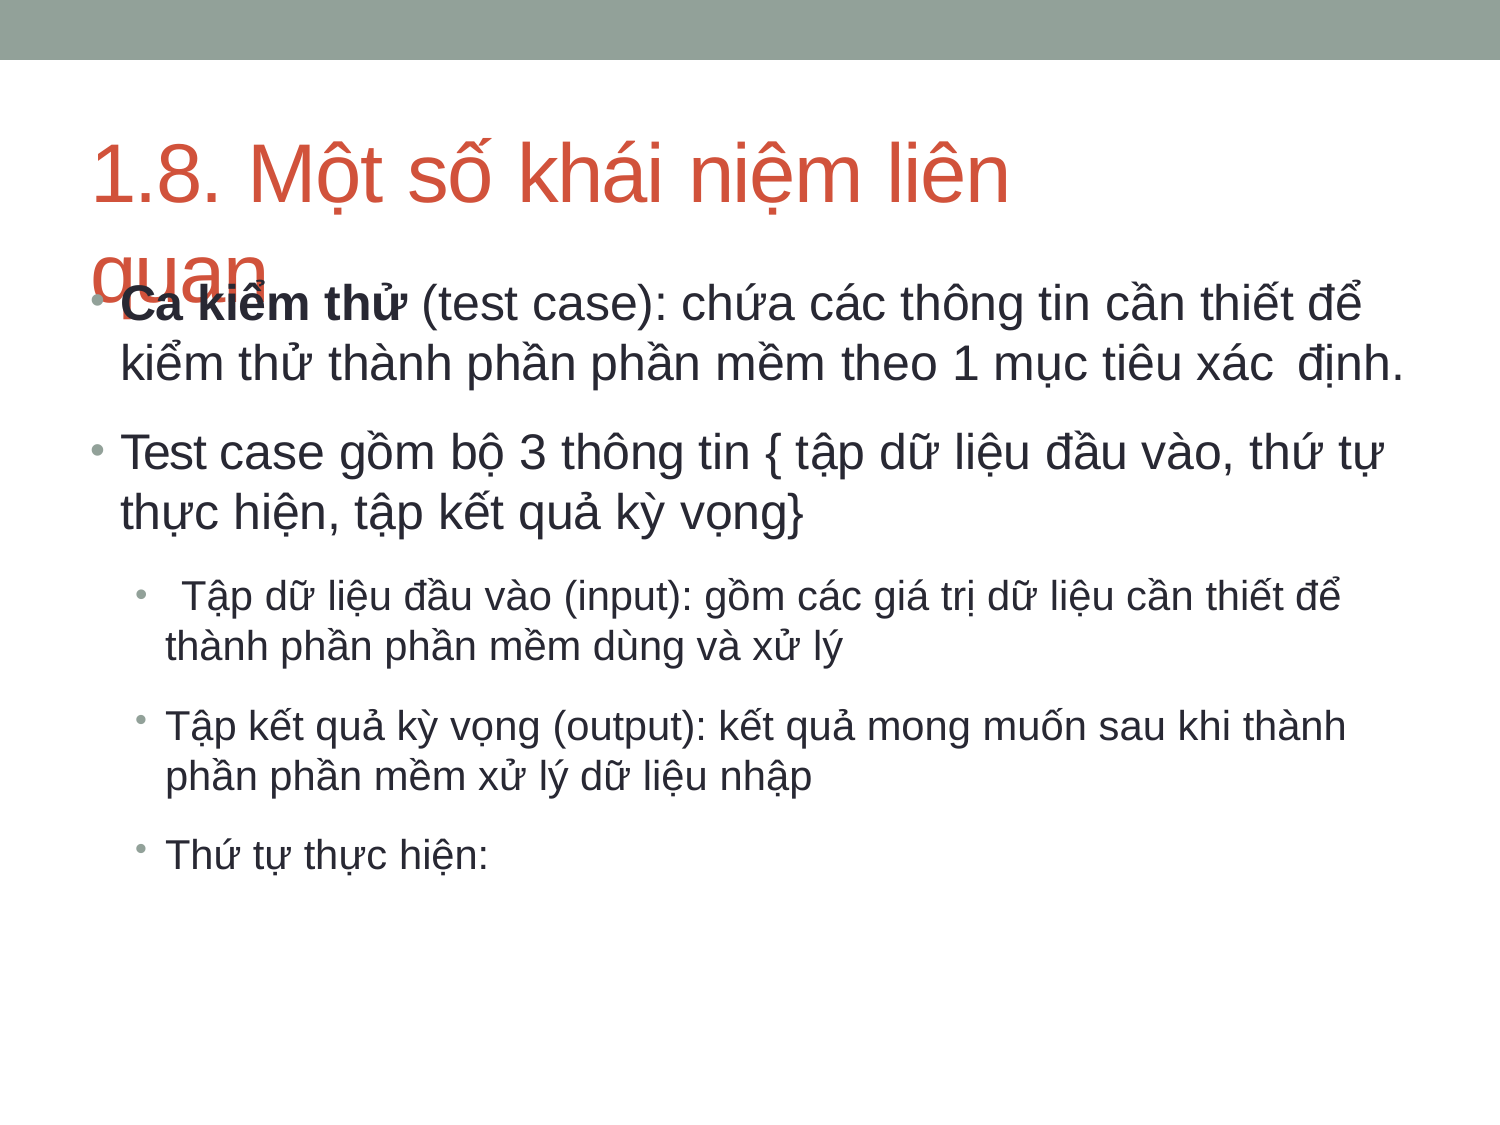

# 1.8. Một số khái niệm liên quan
Ca kiểm thử (test case): chứa các thông tin cần thiết để  kiểm thử thành phần phần mềm theo 1 mục tiêu xác định.
Test case gồm bộ 3 thông tin { tập dữ liệu đầu vào, thứ tự  thực hiện, tập kết quả kỳ vọng}
Tập dữ liệu đầu vào (input): gồm các giá trị dữ liệu cần thiết để  thành phần phần mềm dùng và xử lý
Tập kết quả kỳ vọng (output): kết quả mong muốn sau khi thành  phần phần mềm xử lý dữ liệu nhập
Thứ tự thực hiện:
•